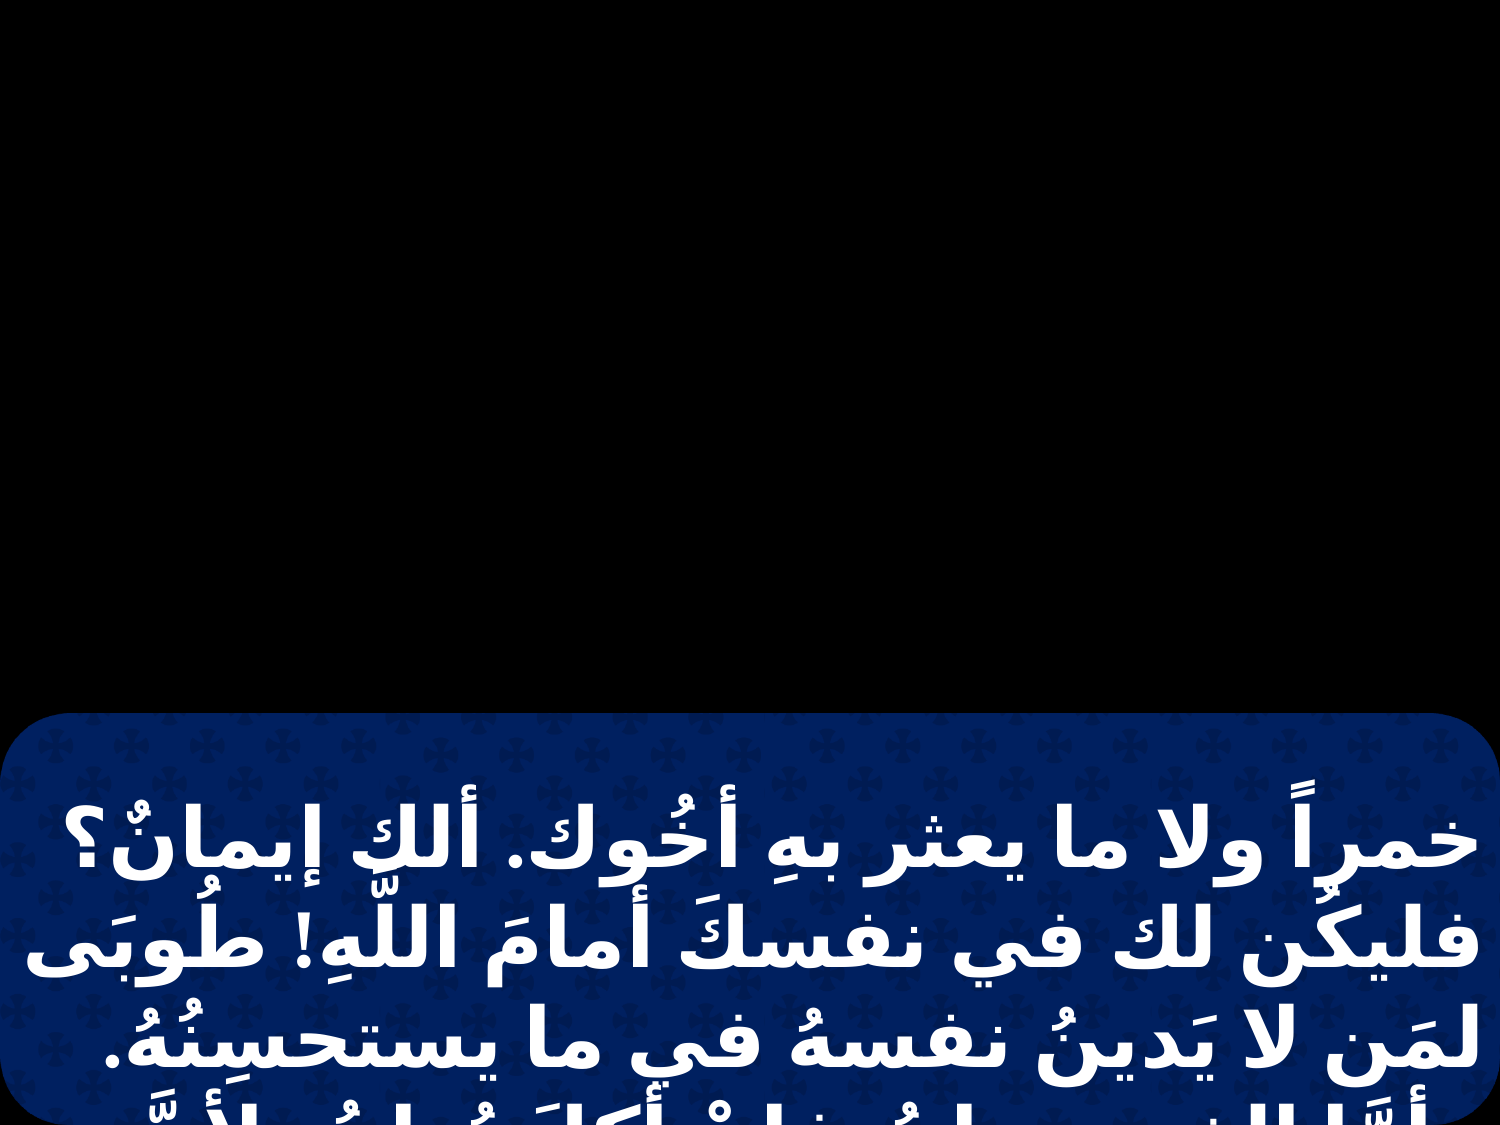

خمراً ولا ما يعثر بهِ أخُوك. ألك إيمانٌ؟ فليكُن لك في نفسكَ أمامَ اللَّهِ! طُوبَى لمَن لا يَدينُ نفسهُ في ما يستحسِنُهُ. وأمَّا الذي يرتابُ فإنْ أكلَ يُدانُ، لأنَّ ذلك